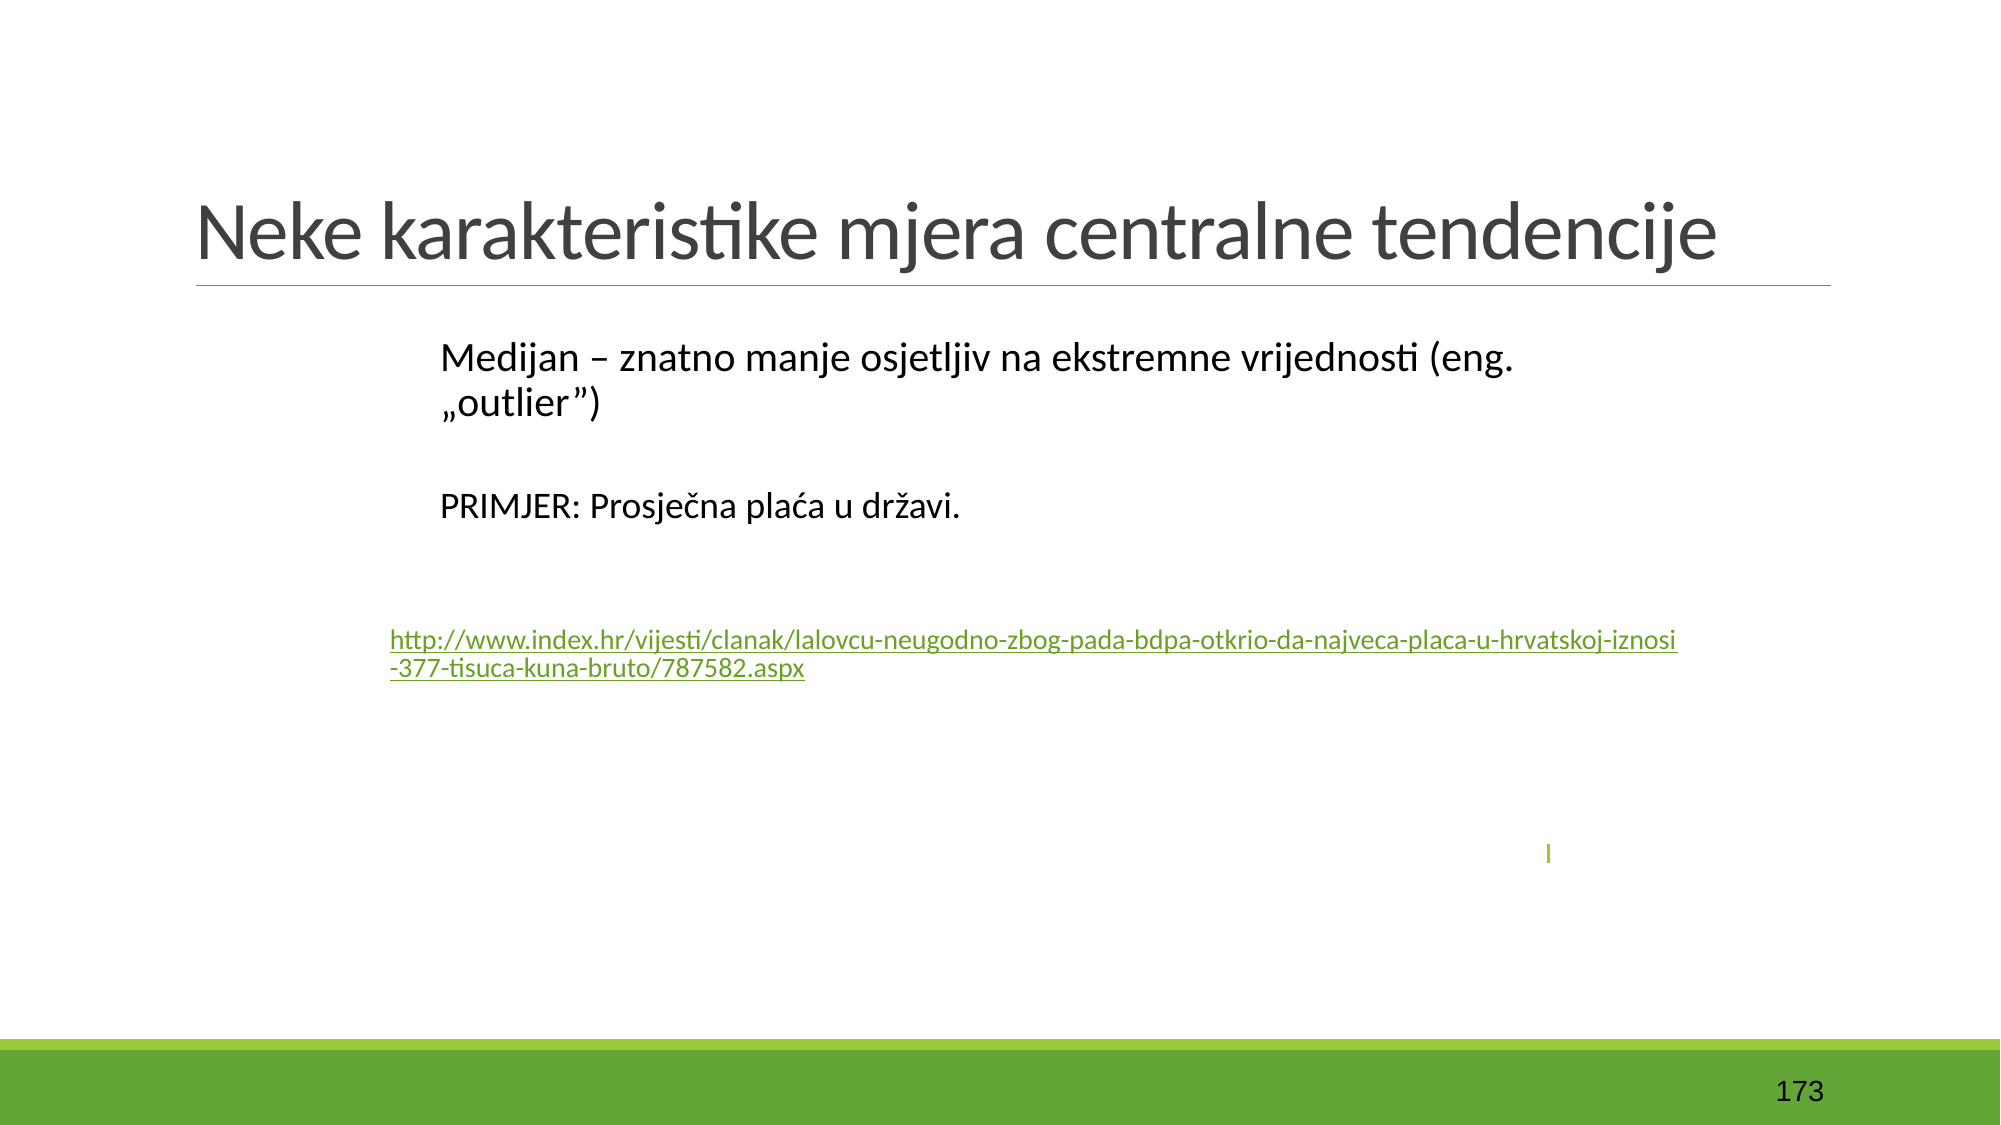

# Neke karakteristike mjera centralne tendencije

Medijan – znatno manje osjetljiv na ekstremne vrijednosti (eng. „outlier”)

PRIMJER: Prosječna plaća u državi.

http://www.index.hr/vijesti/clanak/lalovcu-neugodno-zbog-pada-bdpa-otkrio-da-najveca-placa-u-hrvatskoj-iznosi-377-tisuca-kuna-bruto/787582.aspx

173